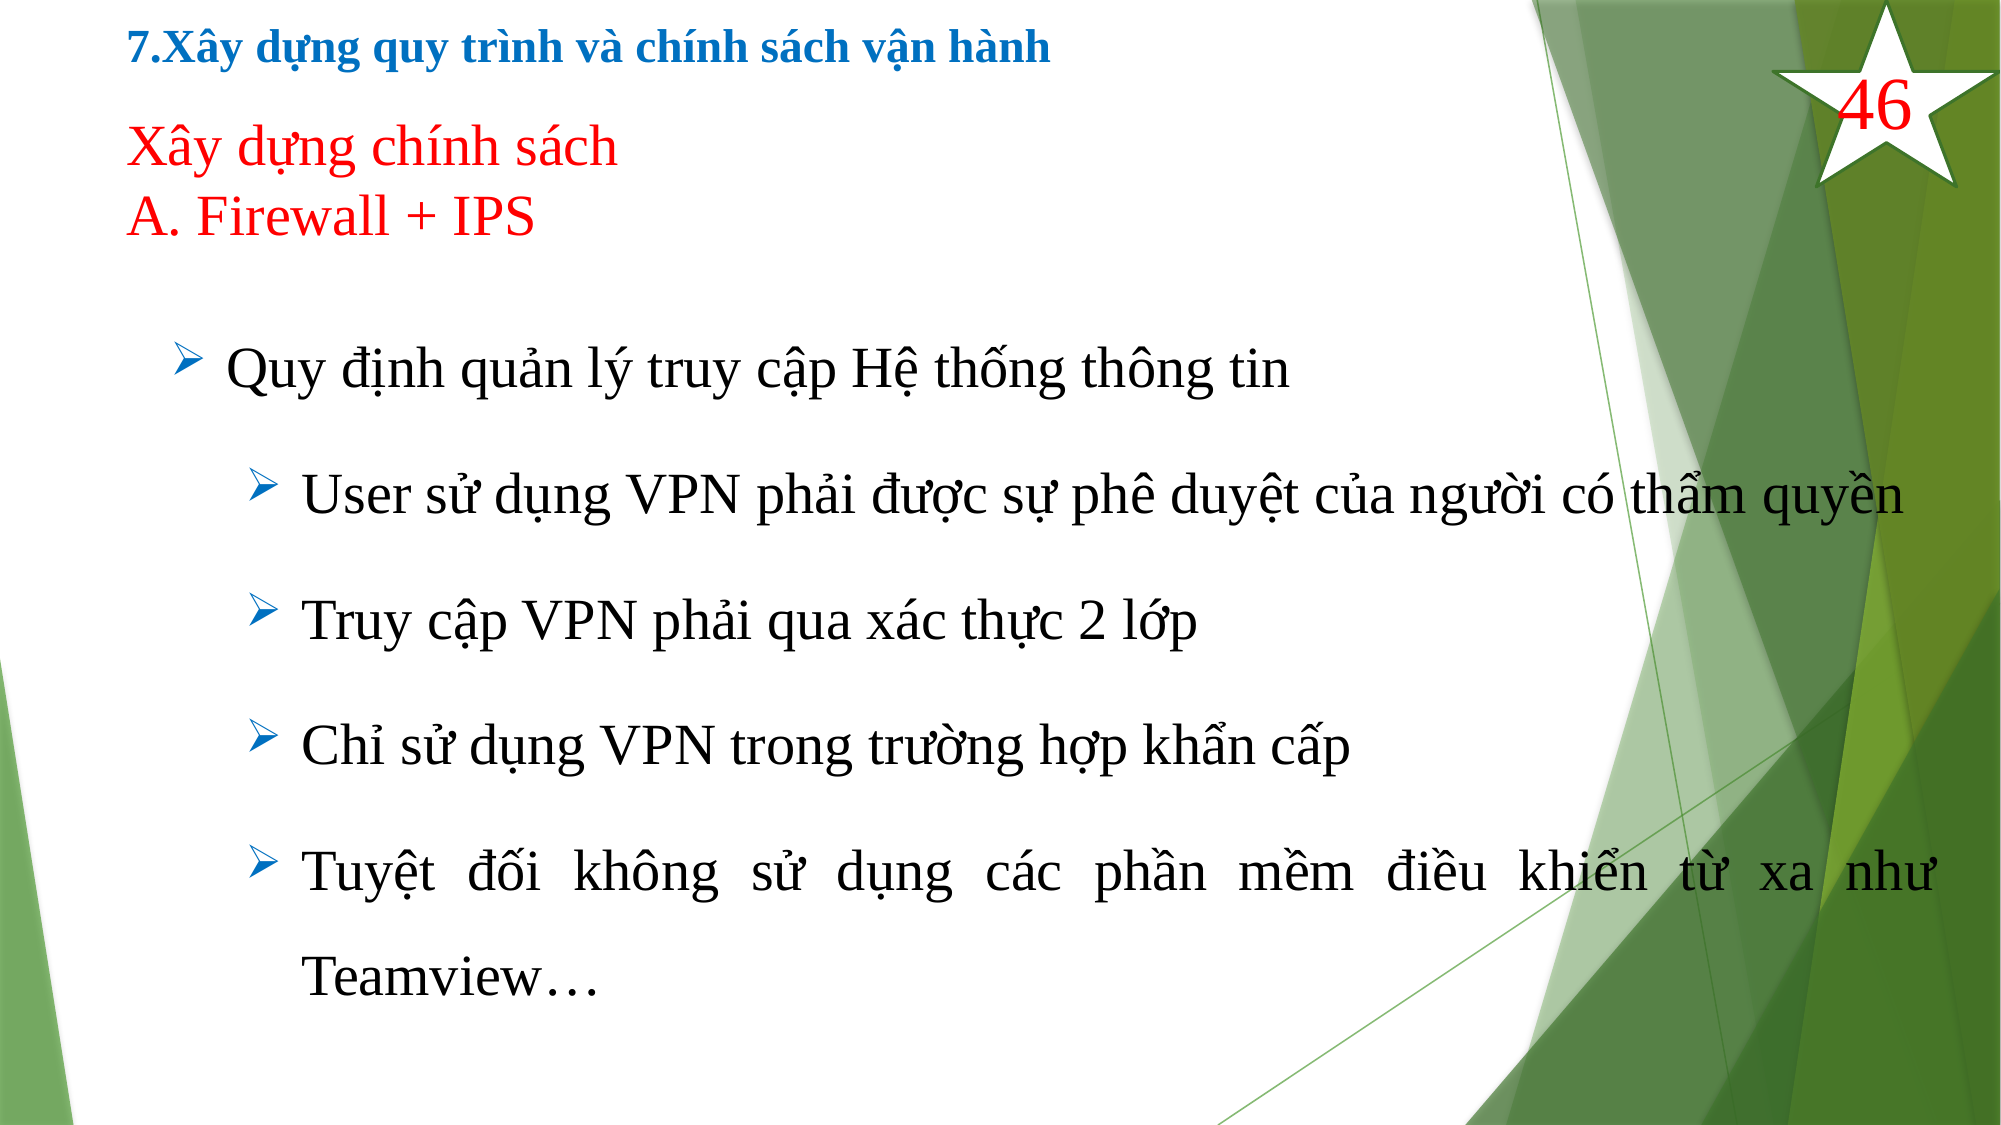

# 7.Xây dựng quy trình và chính sách vận hành
46
Xây dựng chính sách
A. Firewall + IPS
Quy định quản lý truy cập Hệ thống thông tin
User sử dụng VPN phải được sự phê duyệt của người có thẩm quyền
Truy cập VPN phải qua xác thực 2 lớp
Chỉ sử dụng VPN trong trường hợp khẩn cấp
Tuyệt đối không sử dụng các phần mềm điều khiển từ xa như Teamview…